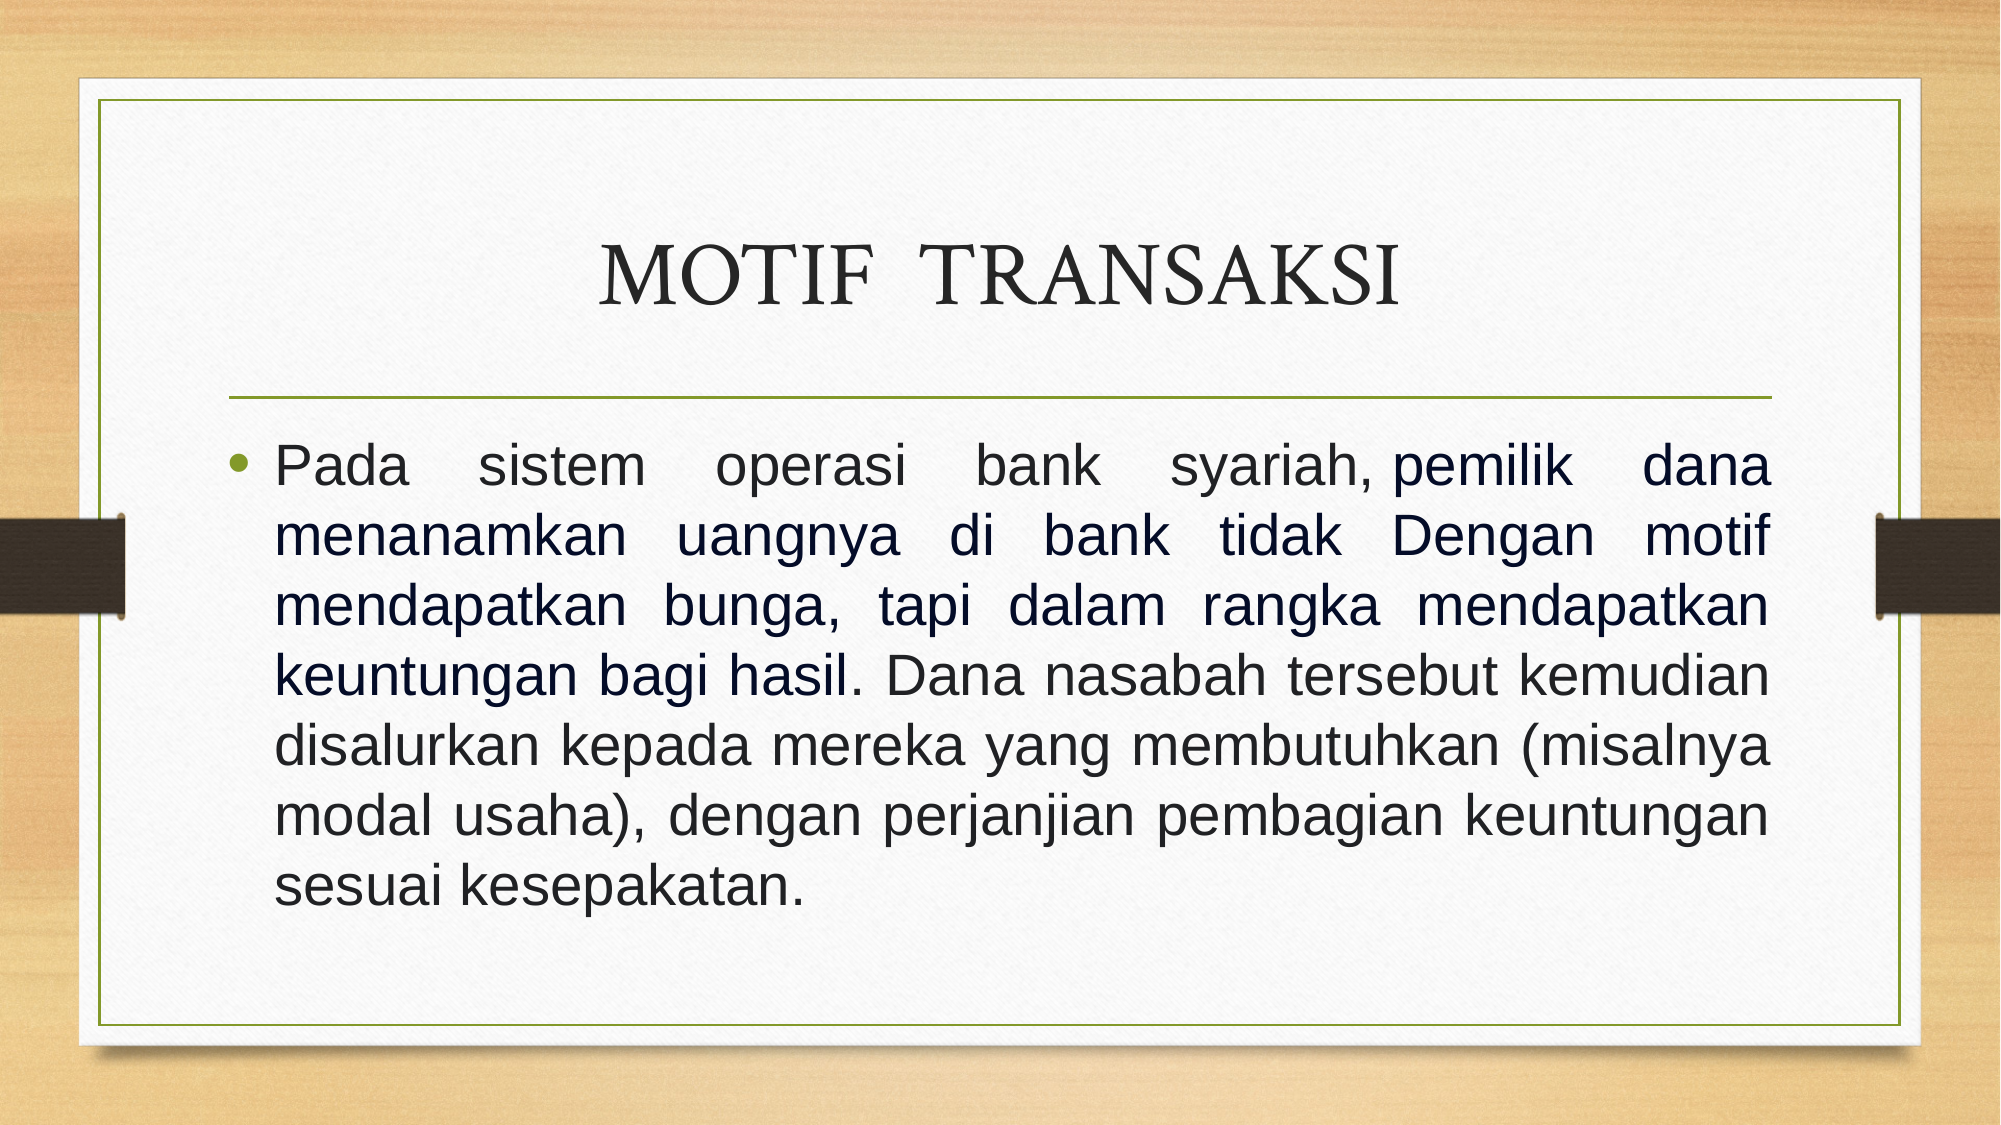

# MOTIF  TRANSAKSI
Pada sistem operasi bank syariah, pemilik dana menanamkan uangnya di bank tidak Dengan motif mendapatkan bunga, tapi dalam rangka mendapatkan keuntungan bagi hasil. Dana nasabah tersebut kemudian disalurkan kepada mereka yang membutuhkan (misalnya modal usaha), dengan perjanjian pembagian keuntungan sesuai kesepakatan.